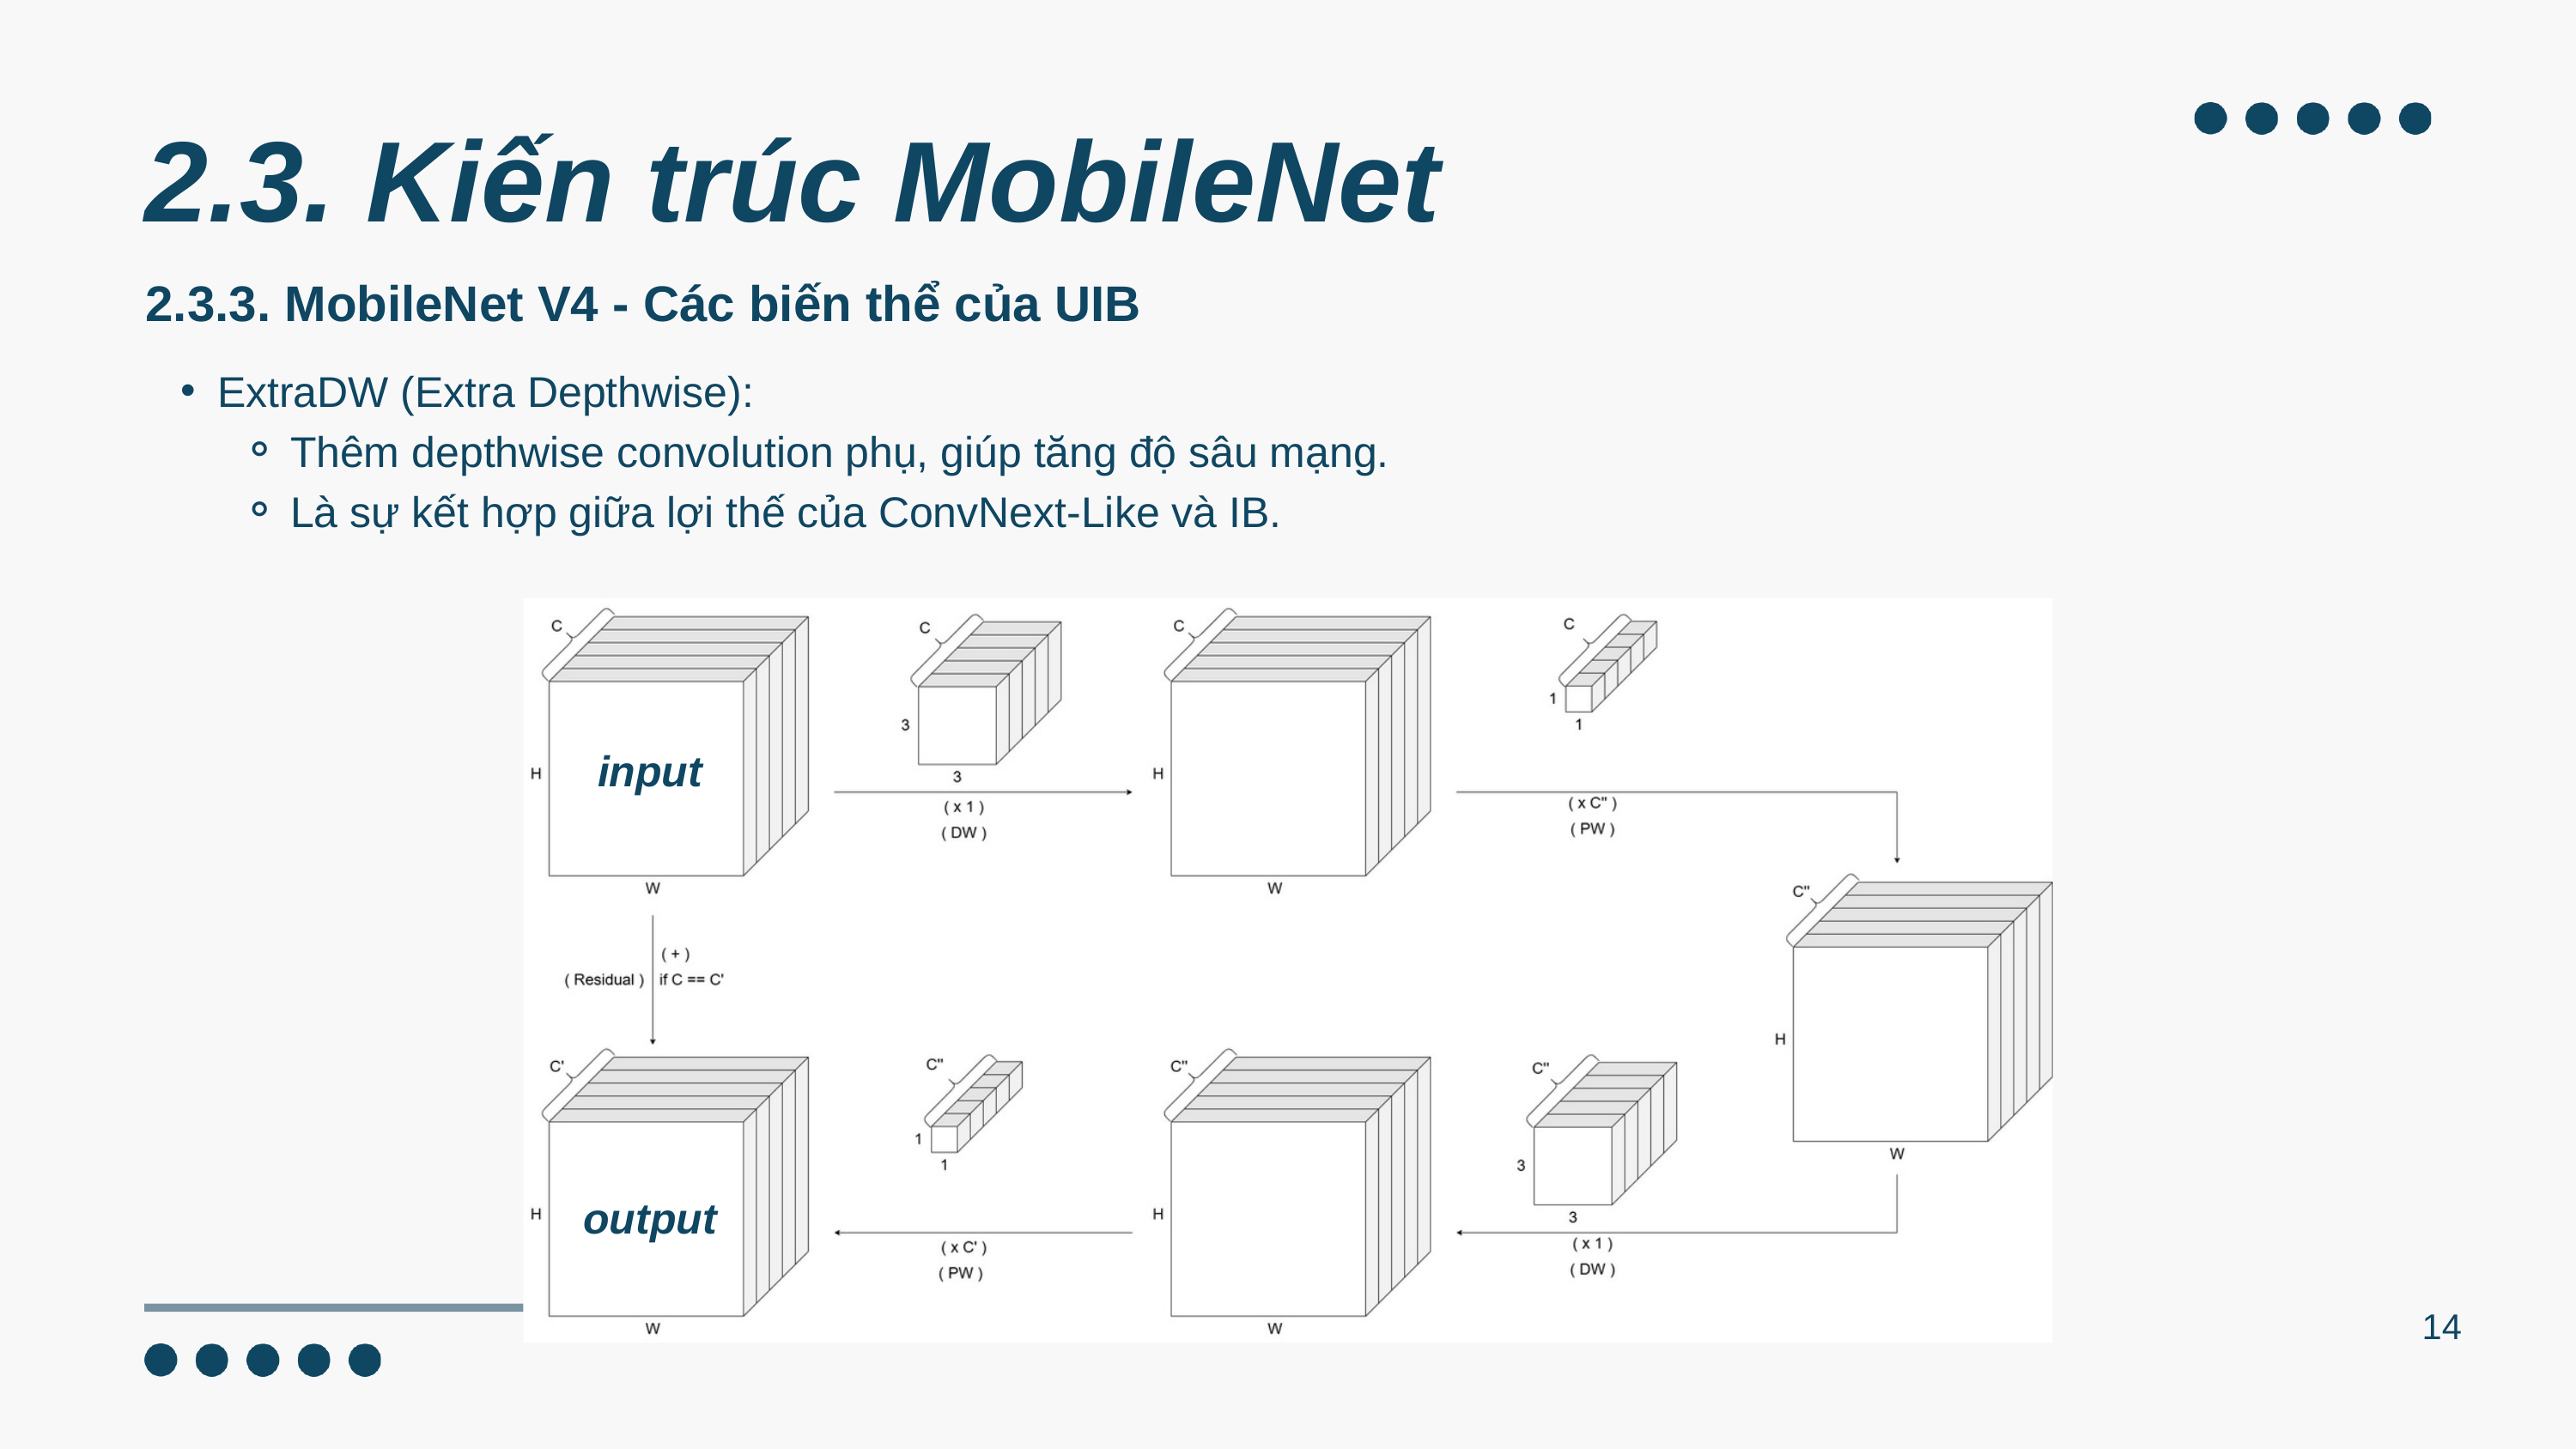

2.3. Kiến trúc MobileNet

2.3.3. MobileNet V4 - Các biến thể của UIB
ExtraDW (Extra Depthwise):
Thêm depthwise convolution phụ, giúp tăng độ sâu mạng.
Là sự kết hợp giữa lợi thế của ConvNext-Like và IB.

input
output
14